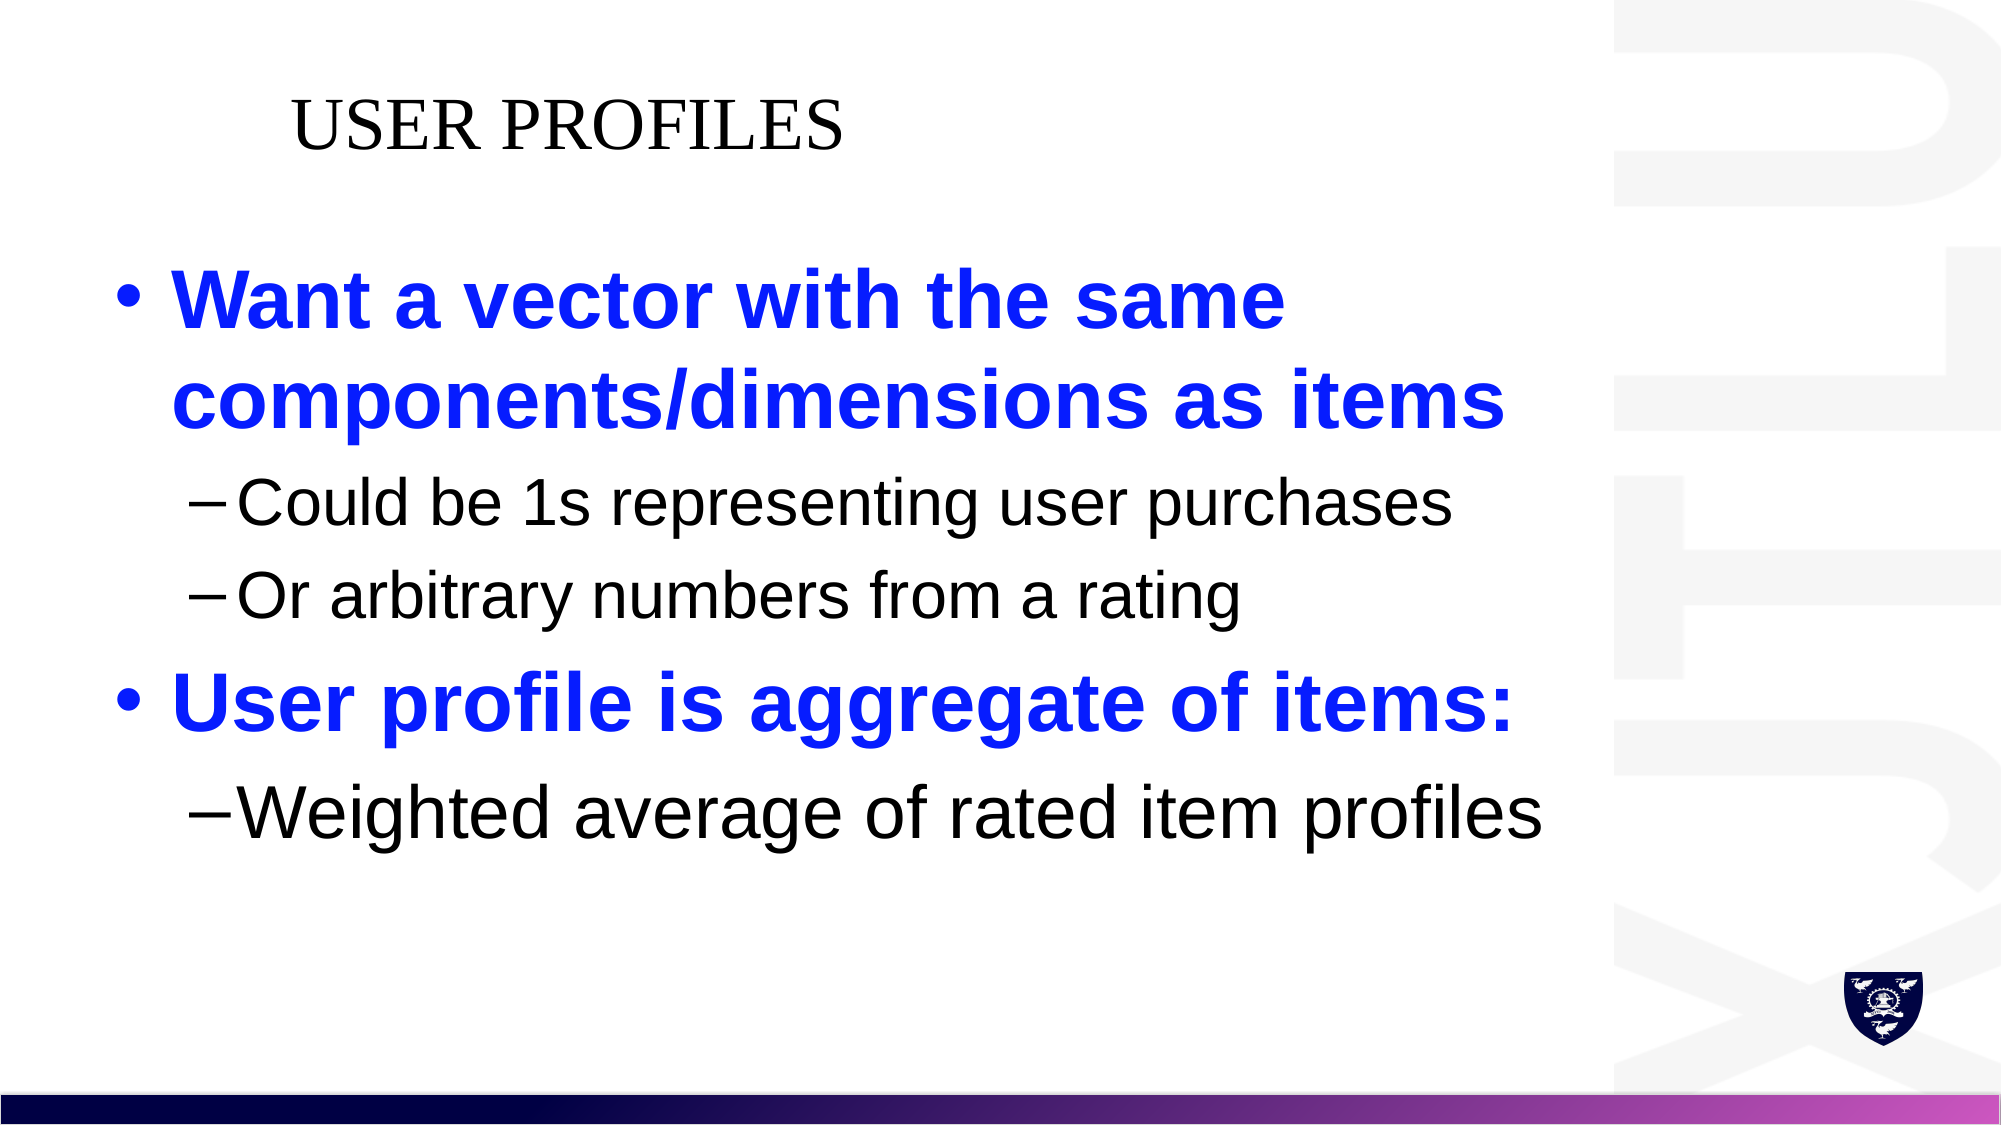

# User Profiles
Want a vector with the same components/dimensions as items
Could be 1s representing user purchases
Or arbitrary numbers from a rating
User profile is aggregate of items:
Weighted average of rated item profiles

21